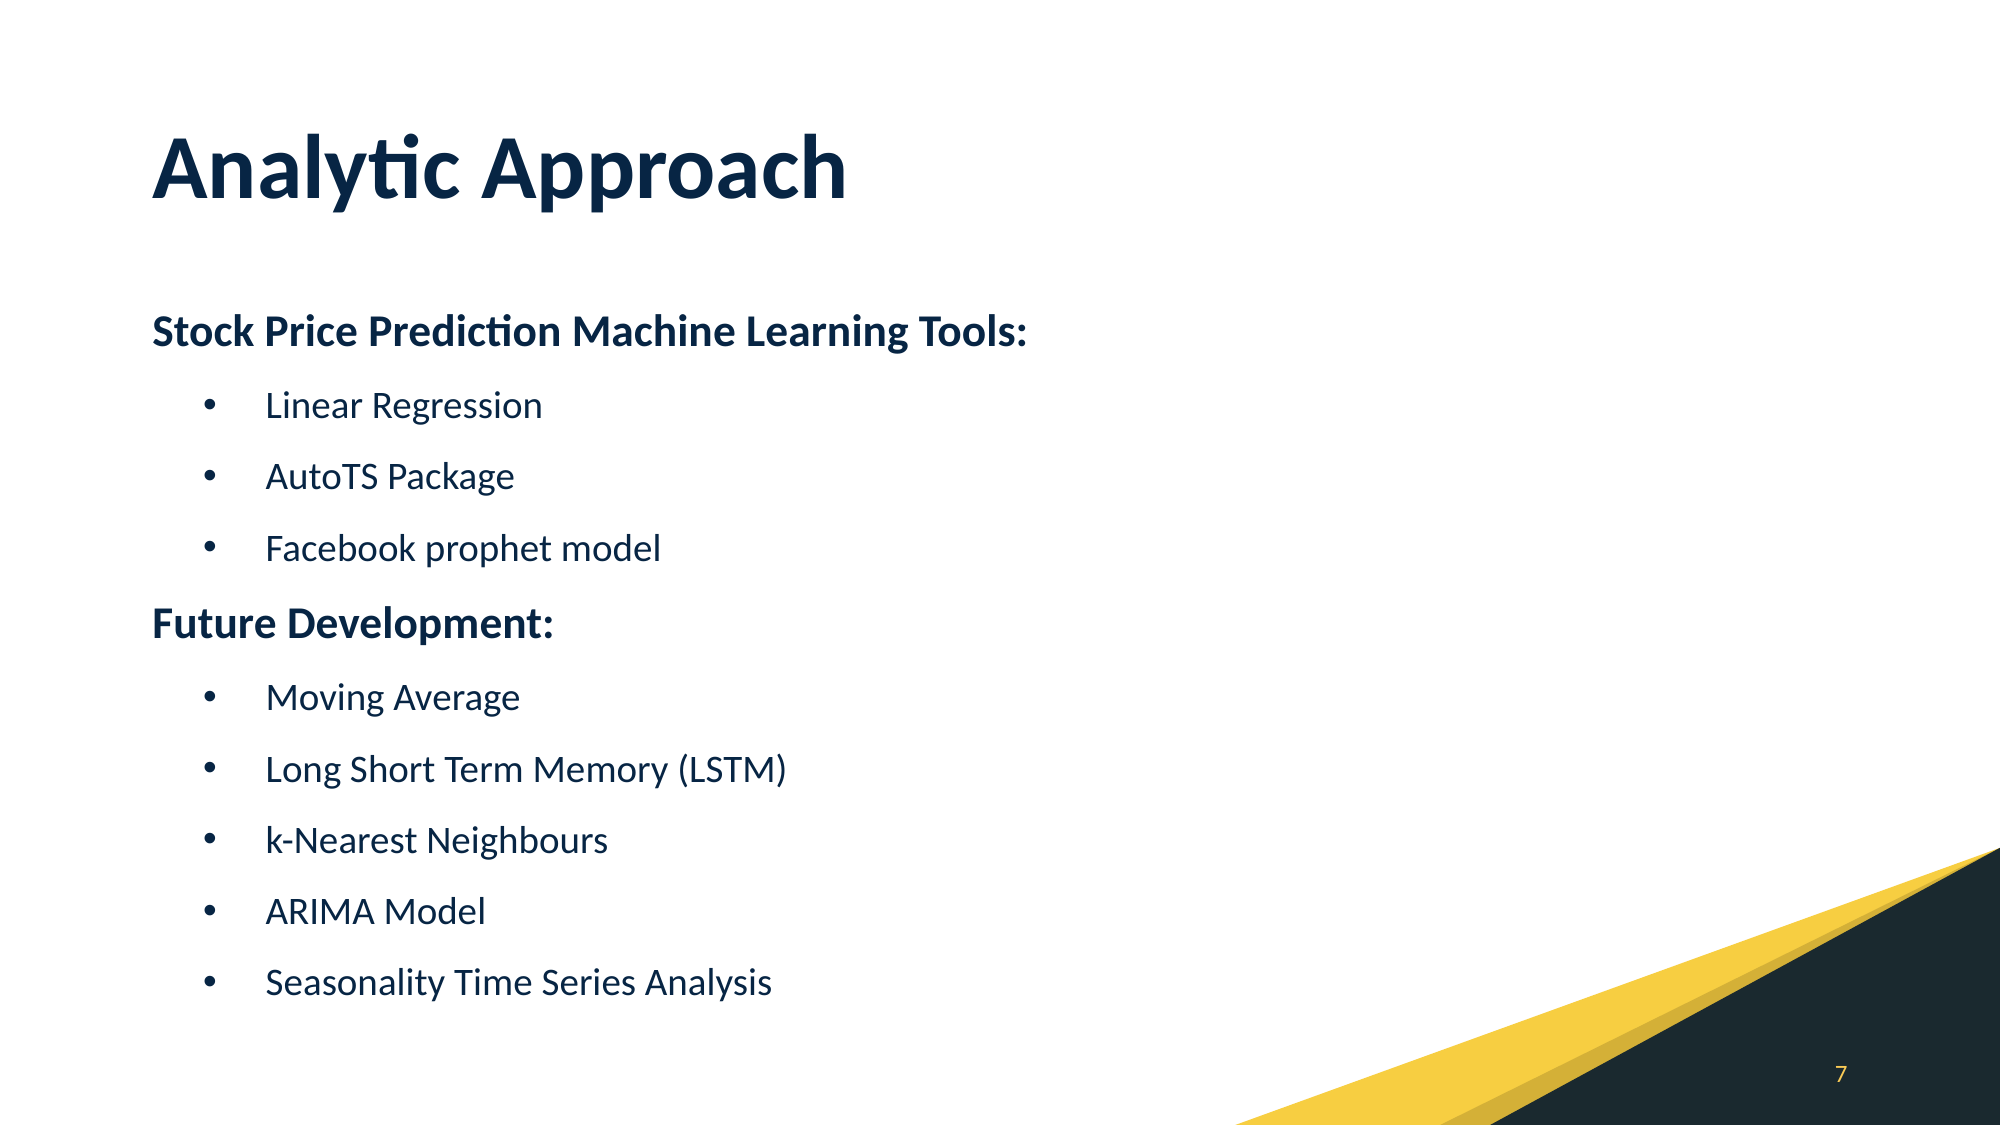

# Analytic Approach
Stock Price Prediction Machine Learning Tools:
Linear Regression
AutoTS Package
Facebook prophet model
Future Development:
Moving Average
Long Short Term Memory (LSTM)
k-Nearest Neighbours
ARIMA Model
Seasonality Time Series Analysis

7